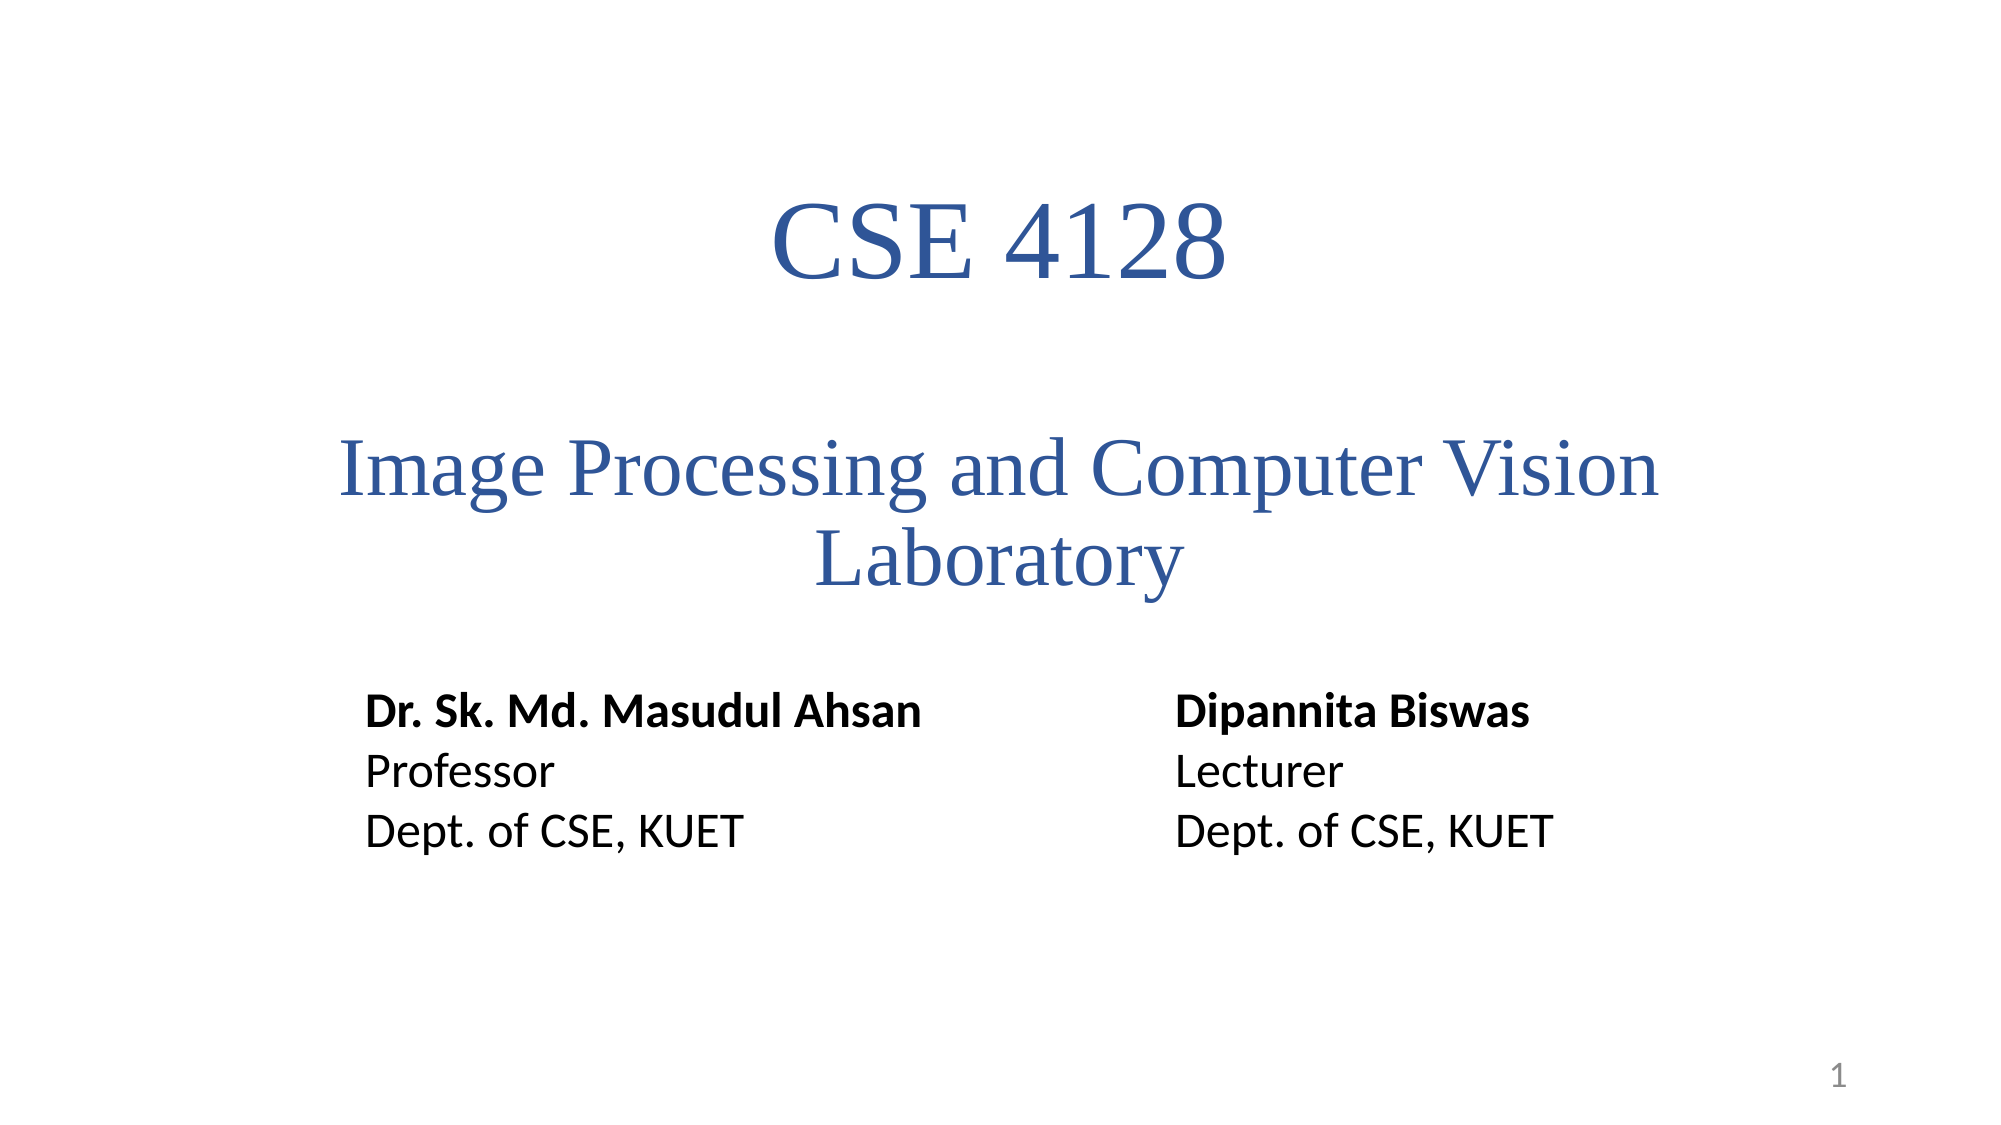

# CSE 4128 Image Processing and Computer Vision Laboratory
Dr. Sk. Md. Masudul Ahsan
Professor
Dept. of CSE, KUET

Dipannita Biswas
Lecturer
Dept. of CSE, KUET
1